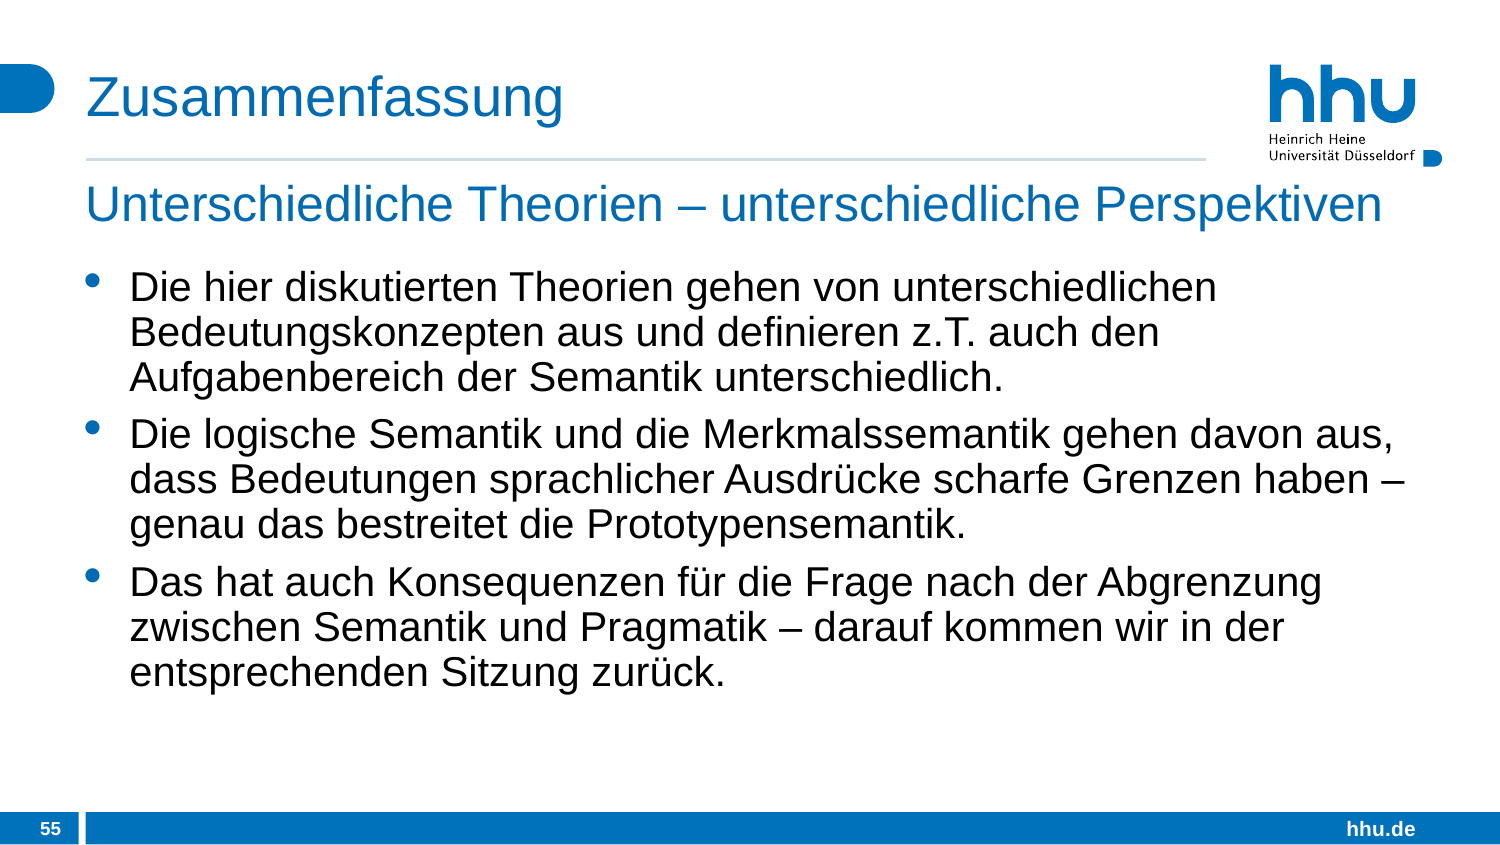

# Zusammenfassung
Unterschiedliche Theorien – unterschiedliche Perspektiven
Die hier diskutierten Theorien gehen von unterschiedlichen Bedeutungskonzepten aus und definieren z.T. auch den Aufgabenbereich der Semantik unterschiedlich.
Die logische Semantik und die Merkmalssemantik gehen davon aus, dass Bedeutungen sprachlicher Ausdrücke scharfe Grenzen haben – genau das bestreitet die Prototypensemantik.
Das hat auch Konsequenzen für die Frage nach der Abgrenzung zwischen Semantik und Pragmatik – darauf kommen wir in der entsprechenden Sitzung zurück.
55